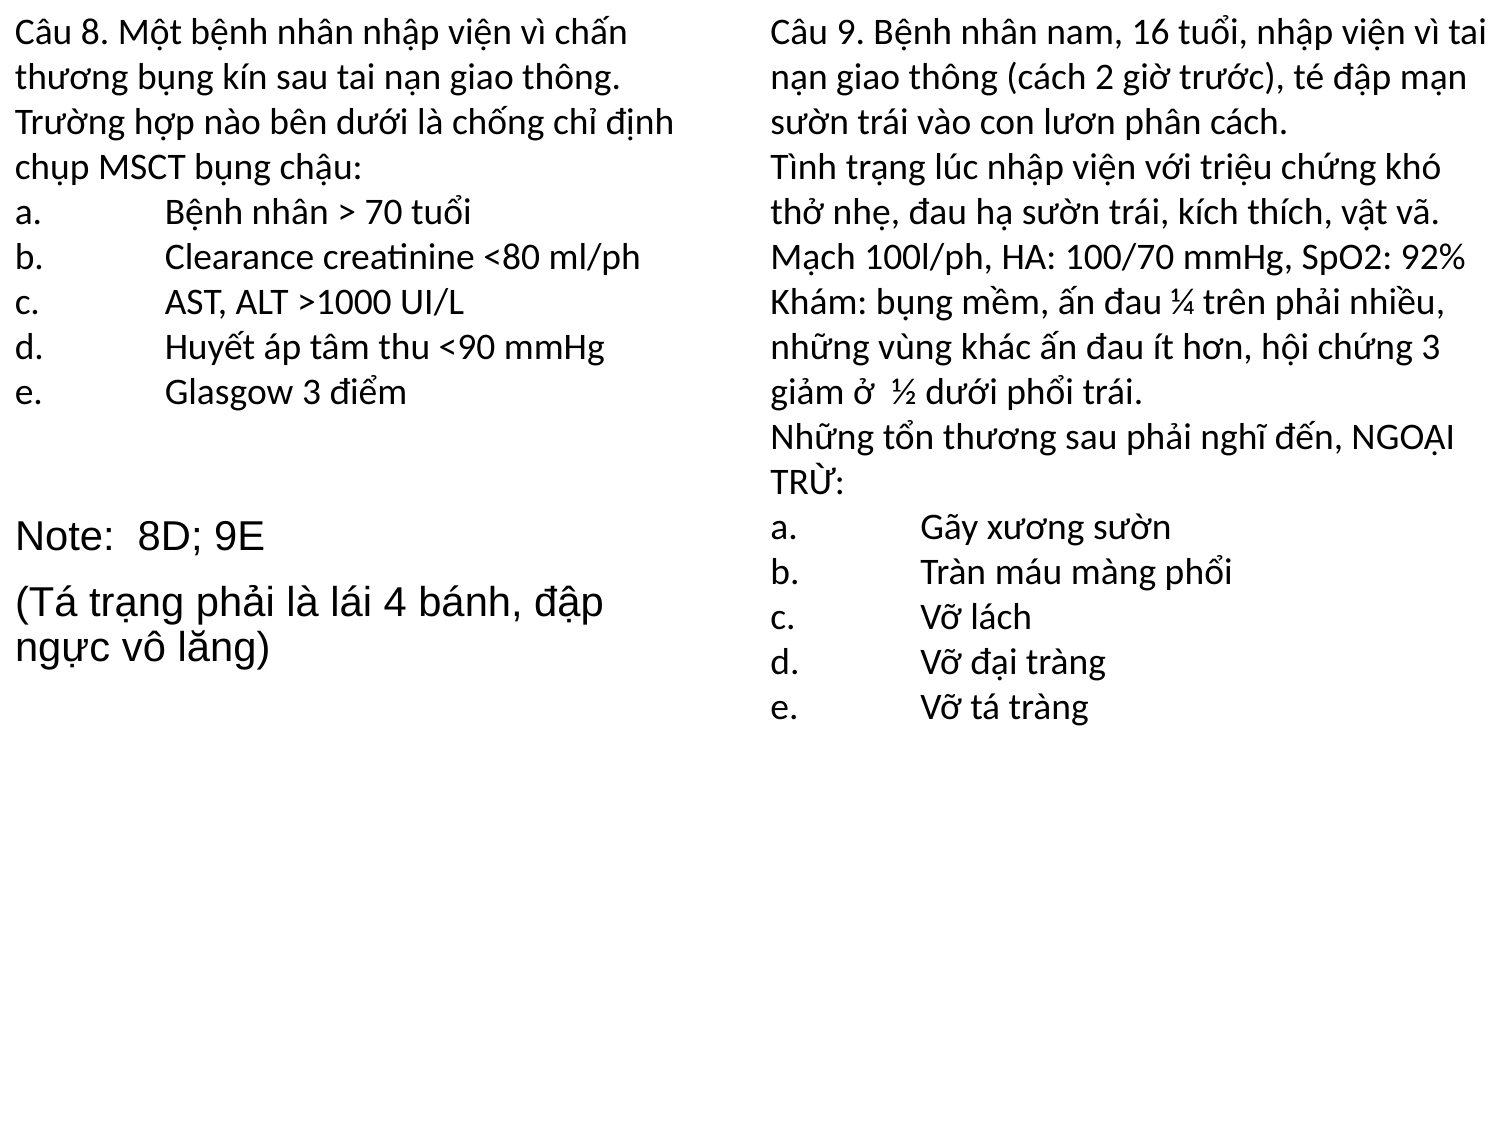

Câu 8. Một bệnh nhân nhập viện vì chấn thương bụng kín sau tai nạn giao thông. Trường hợp nào bên dưới là chống chỉ định chụp MSCT bụng chậu:
a.	Bệnh nhân > 70 tuổi
b.	Clearance creatinine <80 ml/ph
c.	AST, ALT >1000 UI/L
d.	Huyết áp tâm thu <90 mmHg
e.	Glasgow 3 điểm

Câu 9. Bệnh nhân nam, 16 tuổi, nhập viện vì tai nạn giao thông (cách 2 giờ trước), té đập mạn sườn trái vào con lươn phân cách.
Tình trạng lúc nhập viện với triệu chứng khó thở nhẹ, đau hạ sườn trái, kích thích, vật vã. Mạch 100l/ph, HA: 100/70 mmHg, SpO2: 92%
Khám: bụng mềm, ấn đau ¼ trên phải nhiều, những vùng khác ấn đau ít hơn, hội chứng 3 giảm ở  ½ dưới phổi trái.
Những tổn thương sau phải nghĩ đến, NGOẠI TRỪ:
a.	Gãy xương sườn
b.	Tràn máu màng phổi
c.	Vỡ lách
d.	Vỡ đại tràng
e.	Vỡ tá tràng
Note:  8D; 9E
(Tá trạng phải là lái 4 bánh, đập ngực vô lăng)